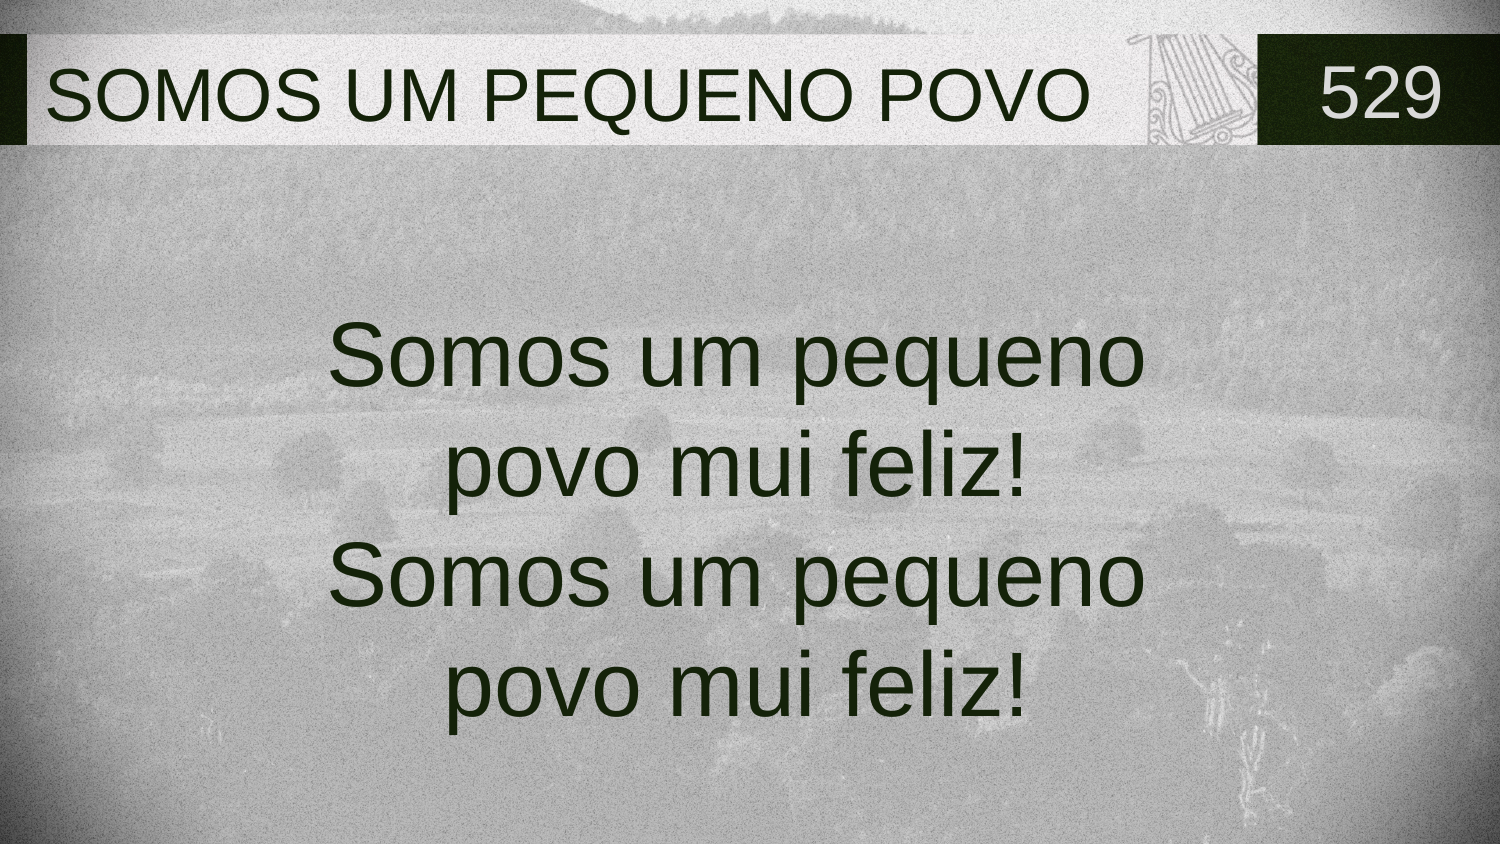

# SOMOS UM PEQUENO POVO
529
Somos um pequeno
povo mui feliz!
Somos um pequeno
povo mui feliz!